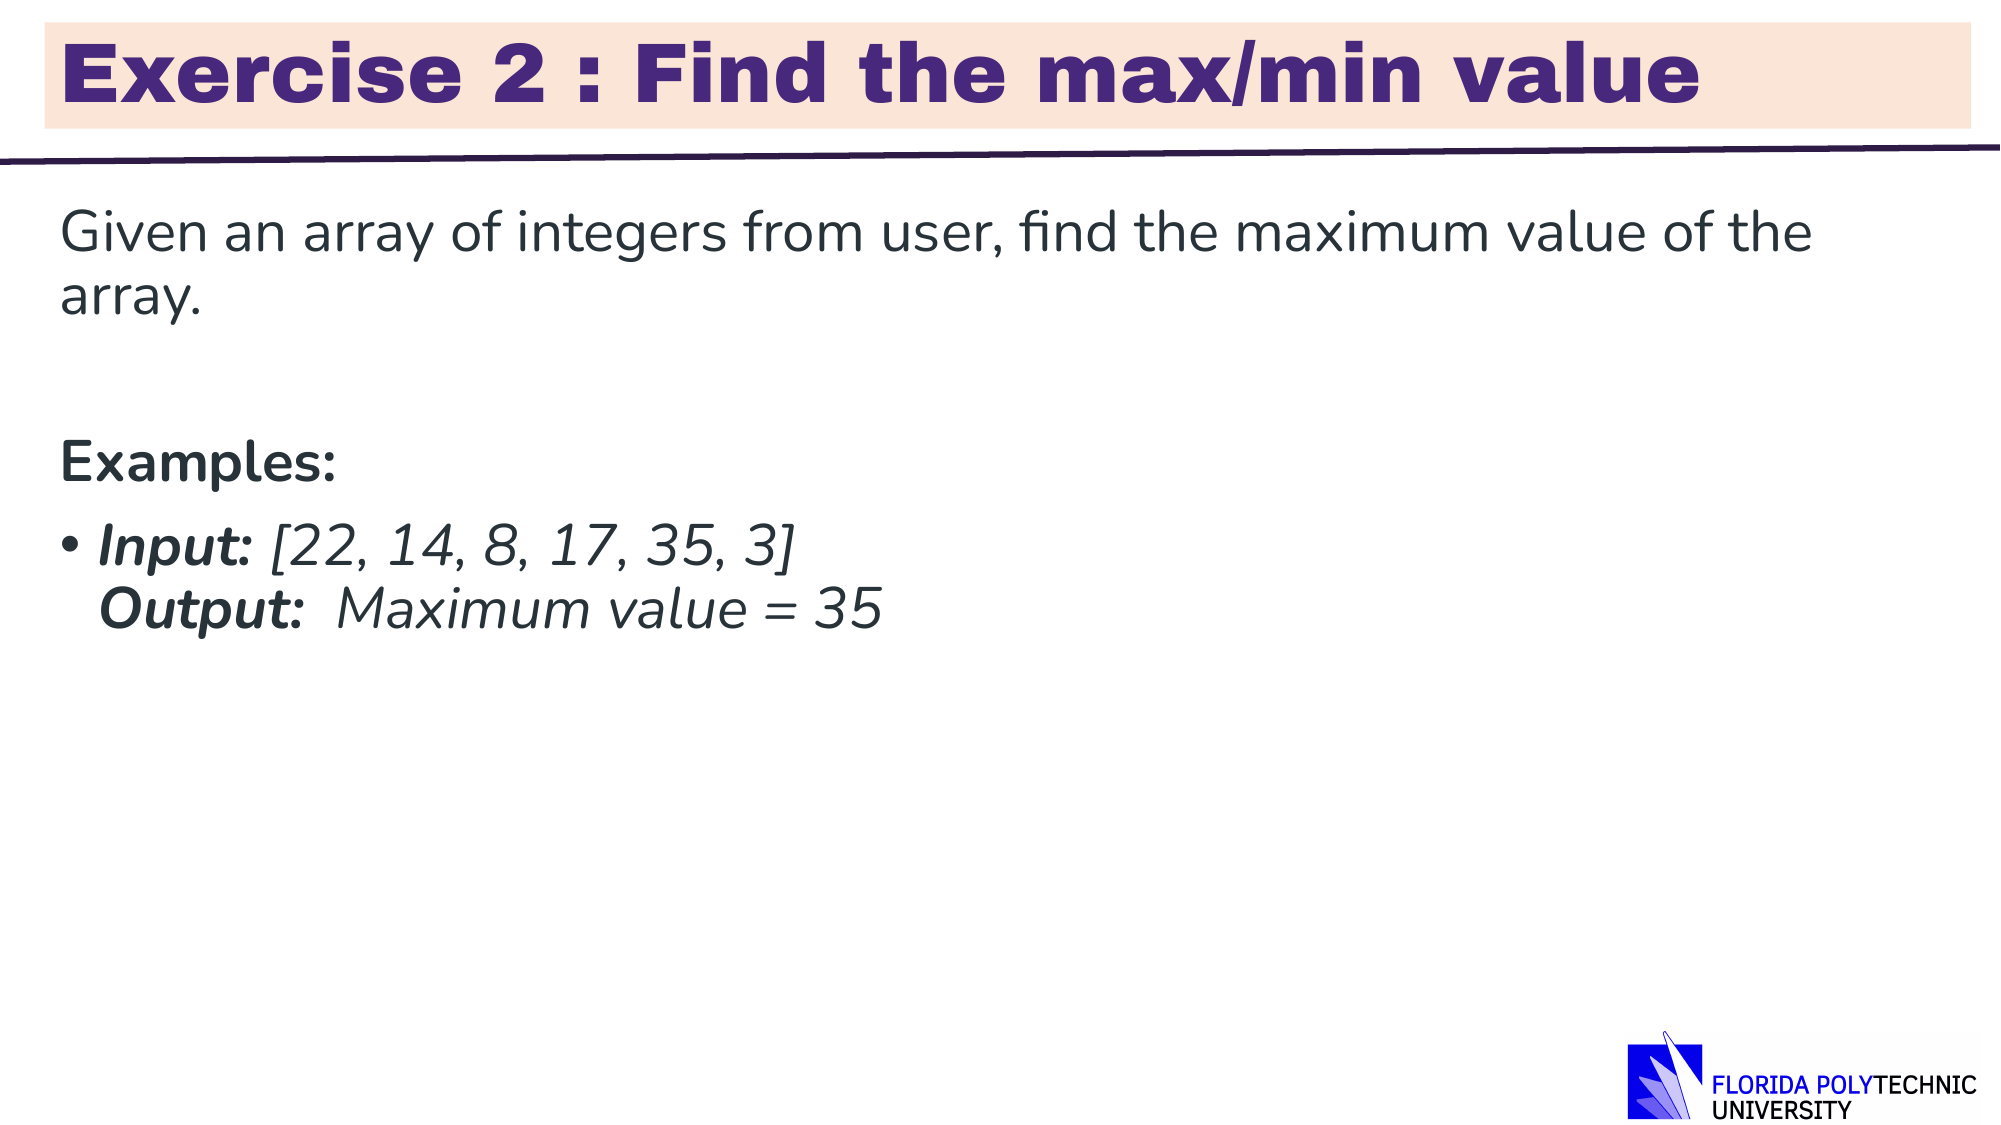

# Exercise 2 : Find the max/min value
Given an array of integers from user, find the maximum value of the array.

Examples:
Input: [22, 14, 8, 17, 35, 3]
Output:  Maximum value = 35